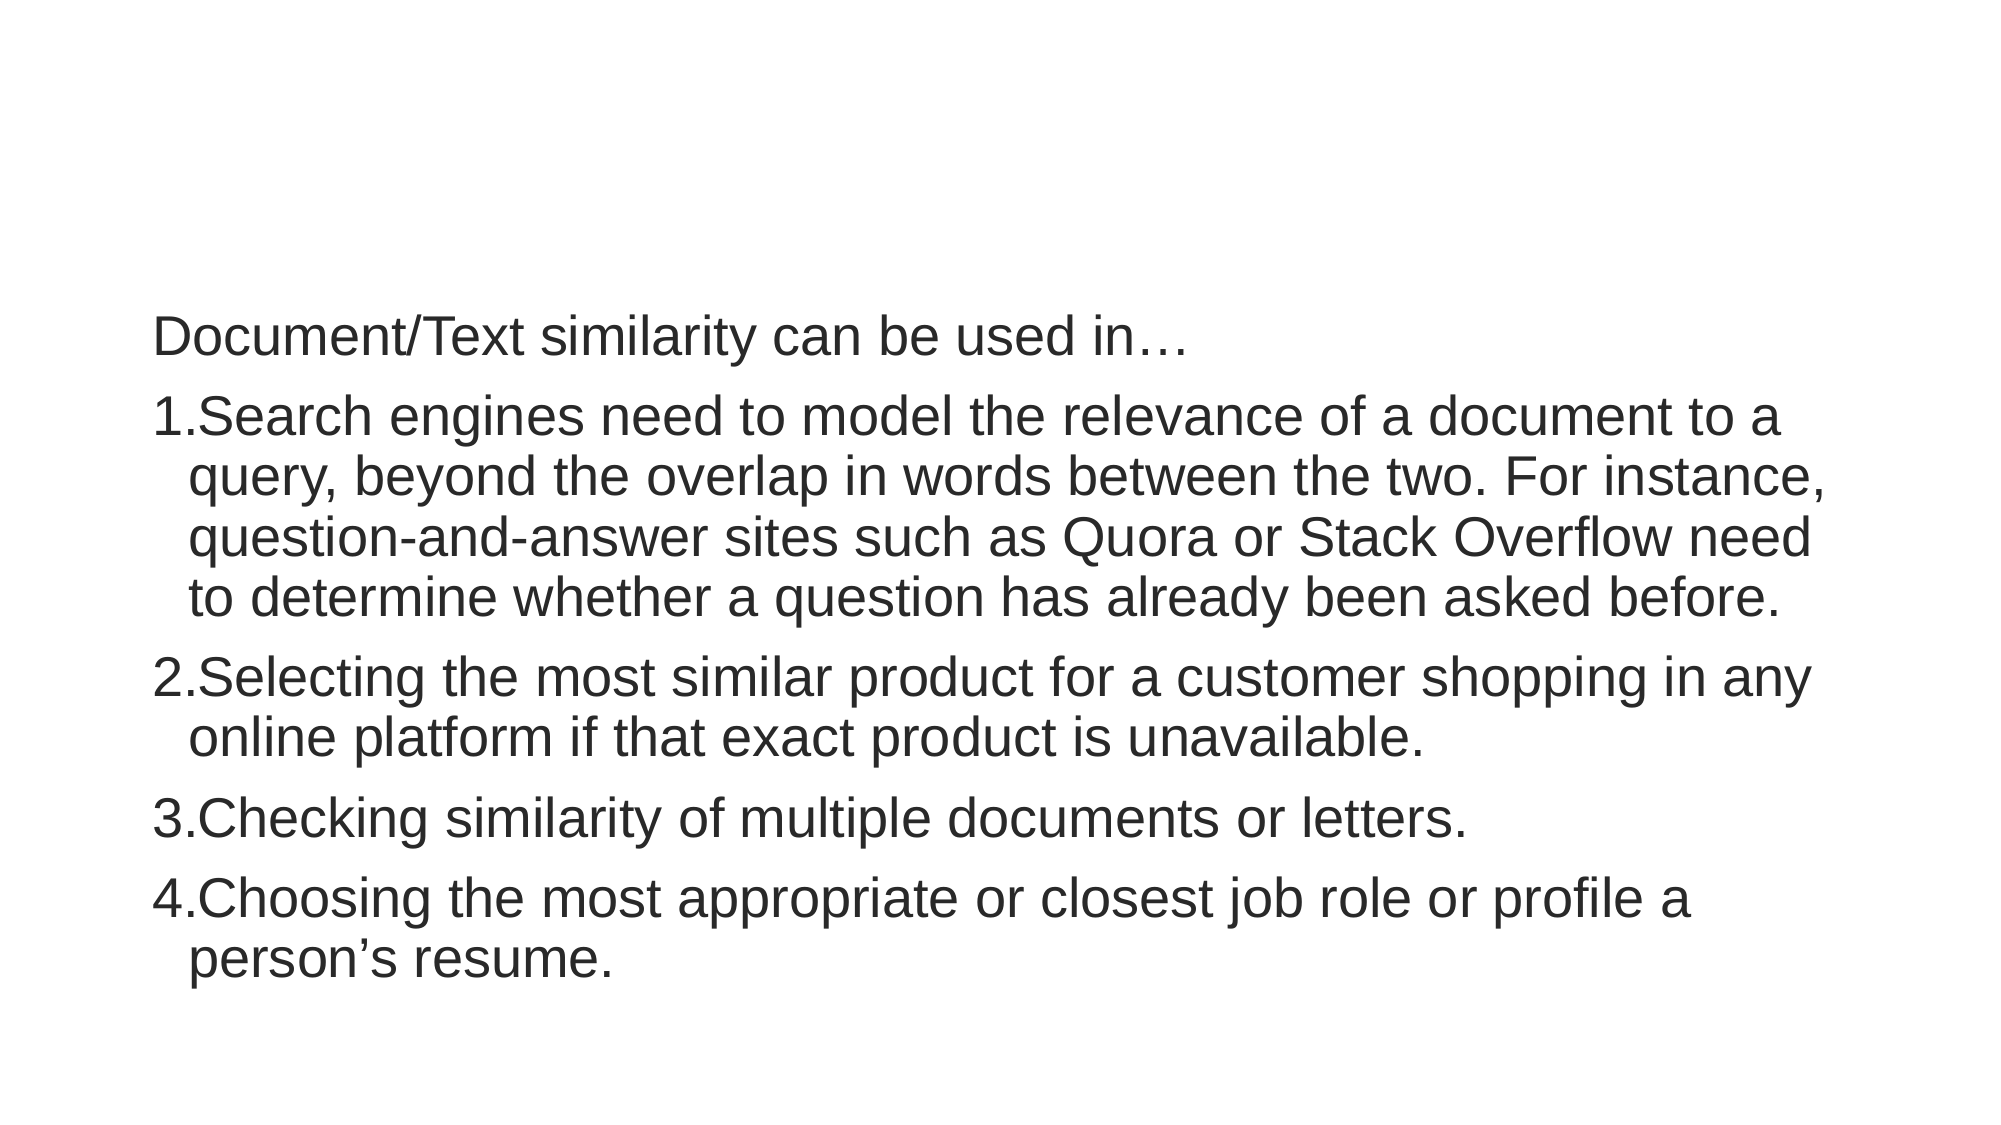

#
Document/Text similarity can be used in…
Search engines need to model the relevance of a document to a query, beyond the overlap in words between the two. For instance, question-and-answer sites such as Quora or Stack Overflow need to determine whether a question has already been asked before.
Selecting the most similar product for a customer shopping in any online platform if that exact product is unavailable.
Checking similarity of multiple documents or letters.
Choosing the most appropriate or closest job role or profile a person’s resume.